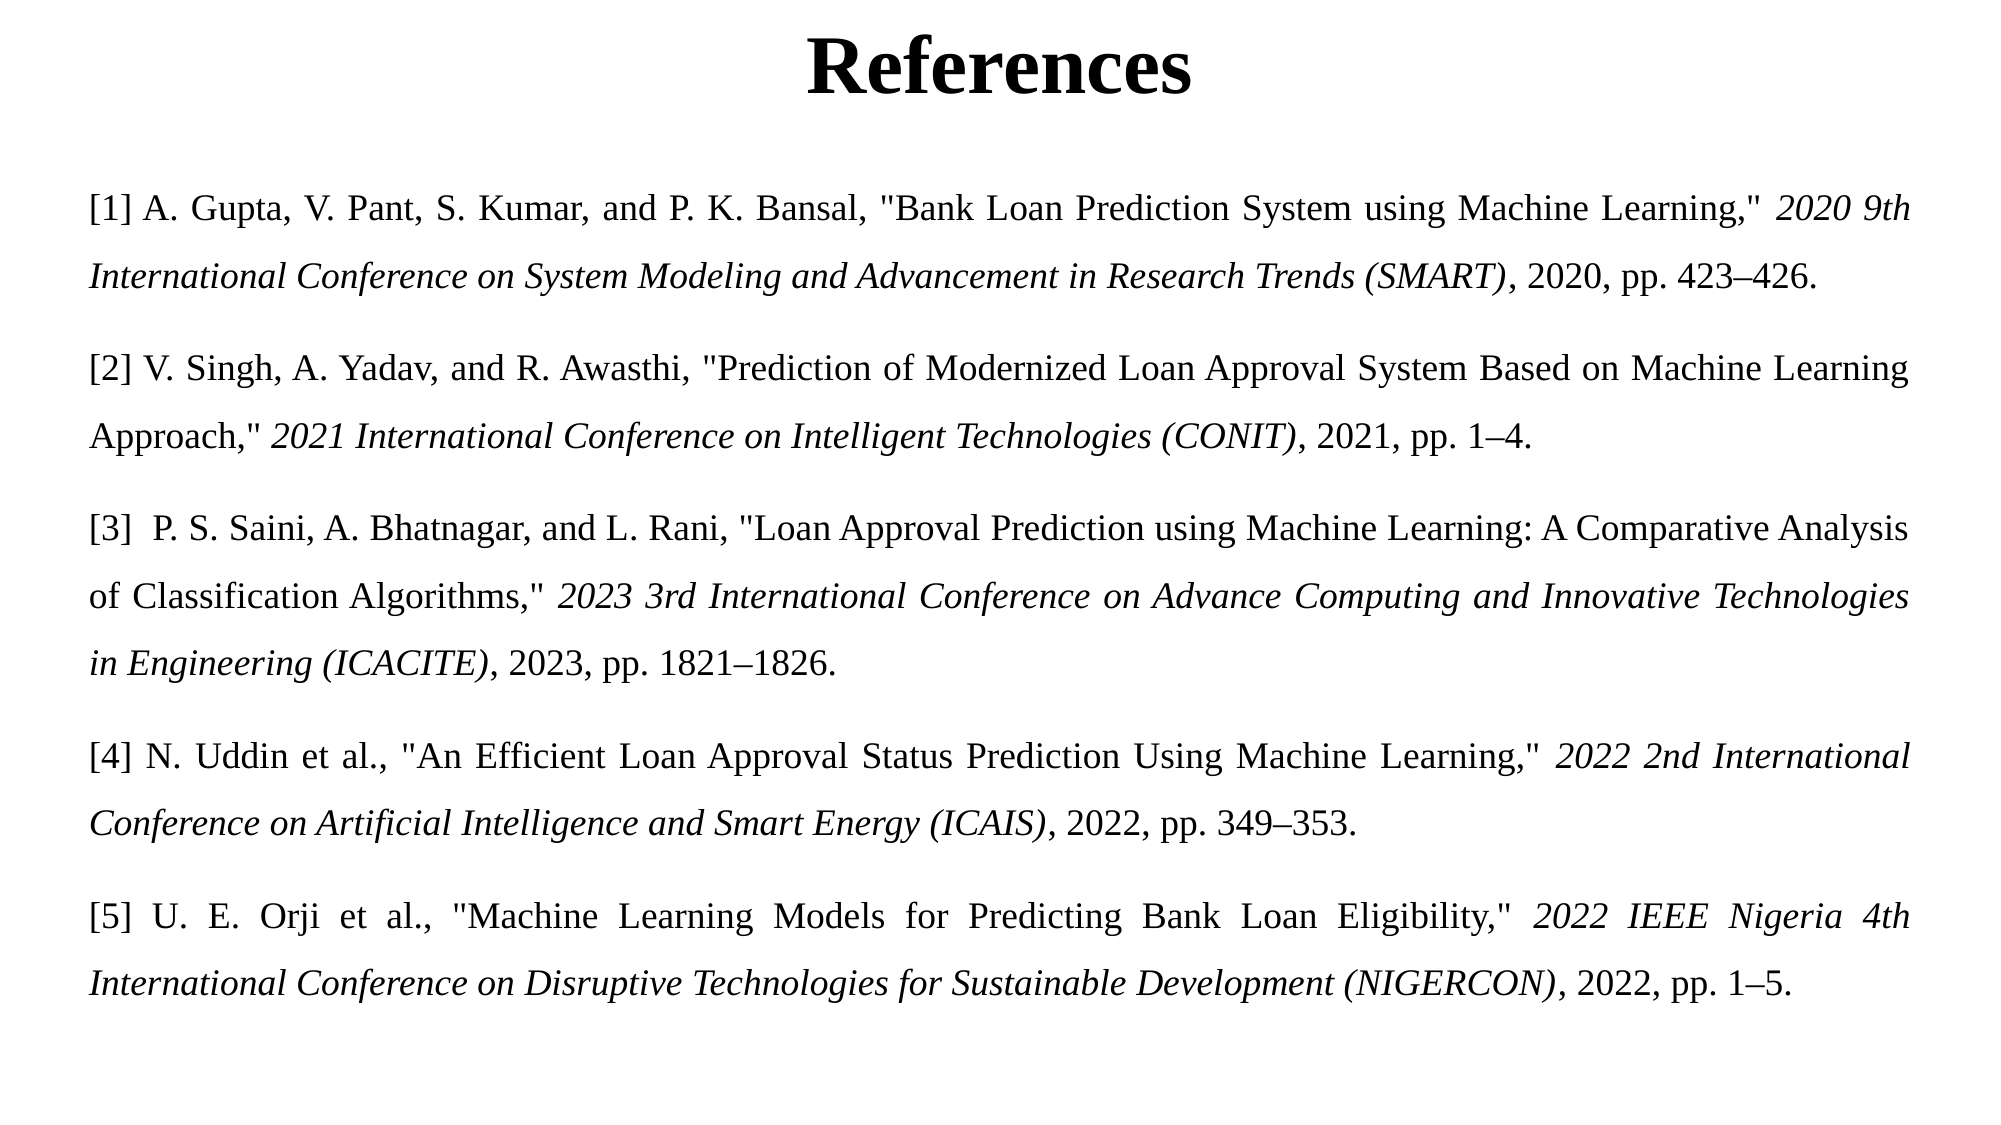

# References
[1] A. Gupta, V. Pant, S. Kumar, and P. K. Bansal, "Bank Loan Prediction System using Machine Learning," 2020 9th International Conference on System Modeling and Advancement in Research Trends (SMART), 2020, pp. 423–426.
[2] V. Singh, A. Yadav, and R. Awasthi, "Prediction of Modernized Loan Approval System Based on Machine Learning Approach," 2021 International Conference on Intelligent Technologies (CONIT), 2021, pp. 1–4.
[3]  P. S. Saini, A. Bhatnagar, and L. Rani, "Loan Approval Prediction using Machine Learning: A Comparative Analysis of Classification Algorithms," 2023 3rd International Conference on Advance Computing and Innovative Technologies in Engineering (ICACITE), 2023, pp. 1821–1826.
[4] N. Uddin et al., "An Efficient Loan Approval Status Prediction Using Machine Learning," 2022 2nd International Conference on Artificial Intelligence and Smart Energy (ICAIS), 2022, pp. 349–353.
[5] U. E. Orji et al., "Machine Learning Models for Predicting Bank Loan Eligibility," 2022 IEEE Nigeria 4th International Conference on Disruptive Technologies for Sustainable Development (NIGERCON), 2022, pp. 1–5.